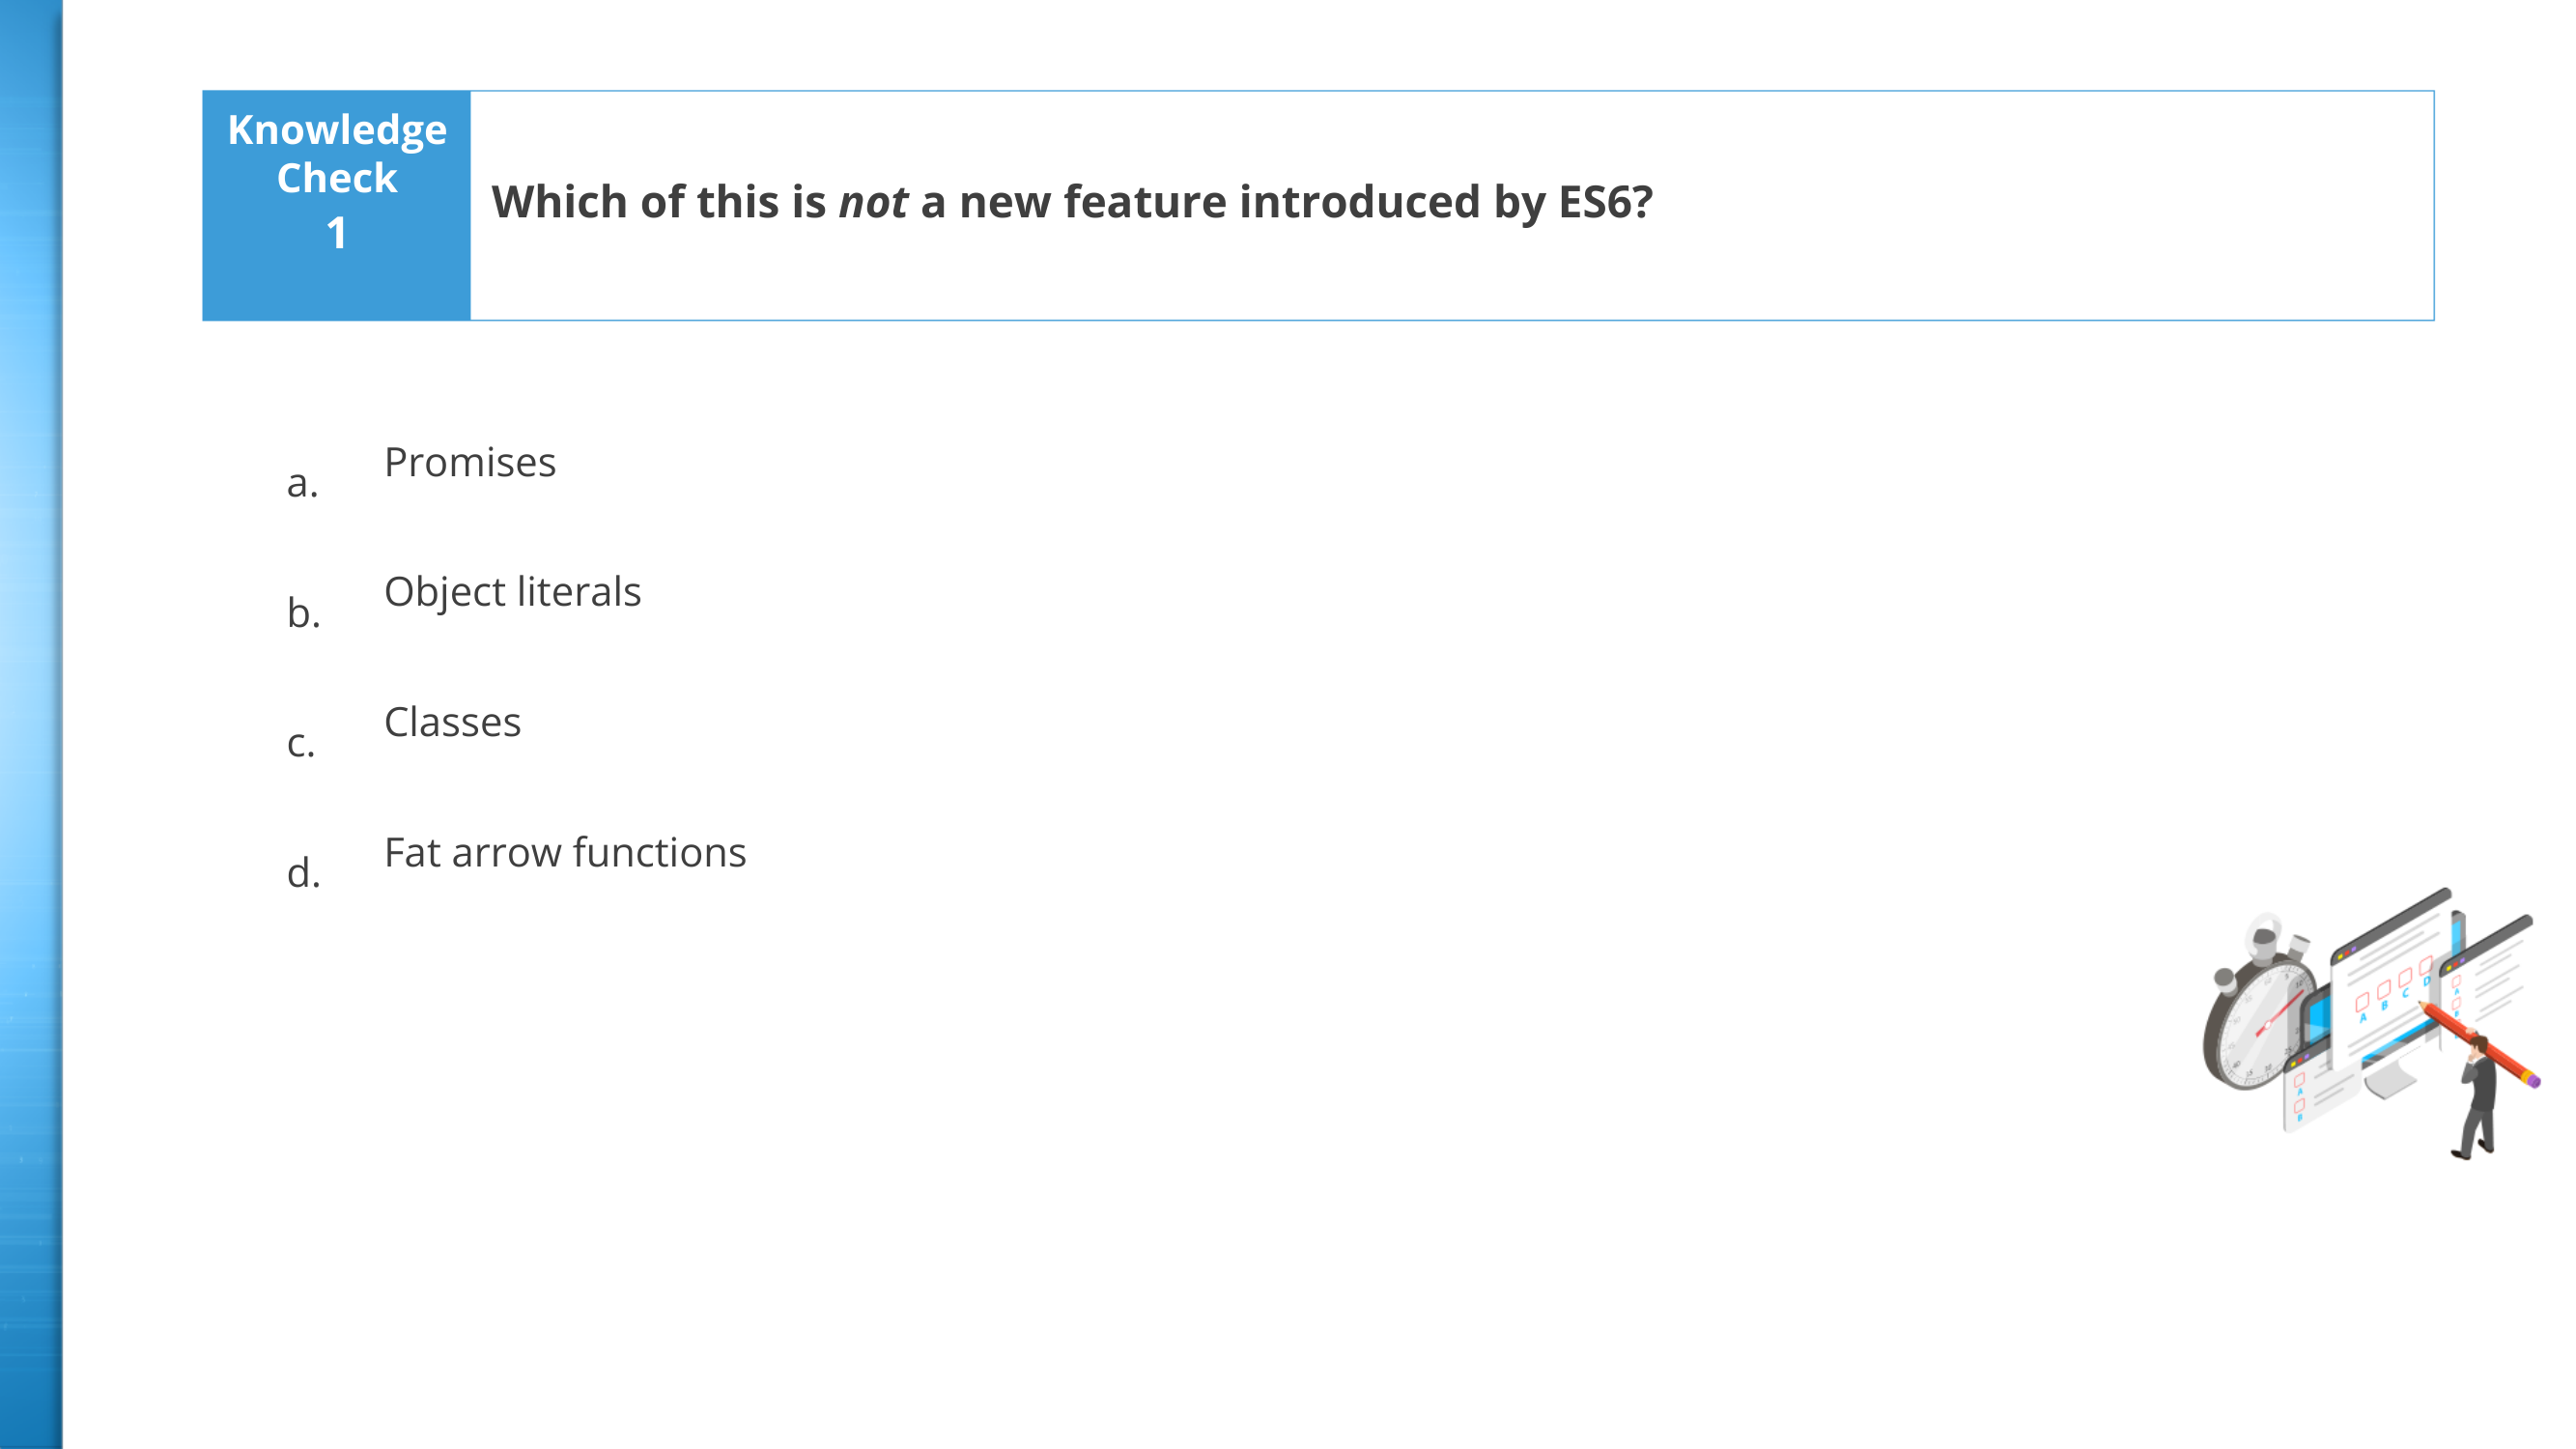

Which of this is not a new feature introduced by ES6?
1
Promises
Object literals
Classes
Fat arrow functions